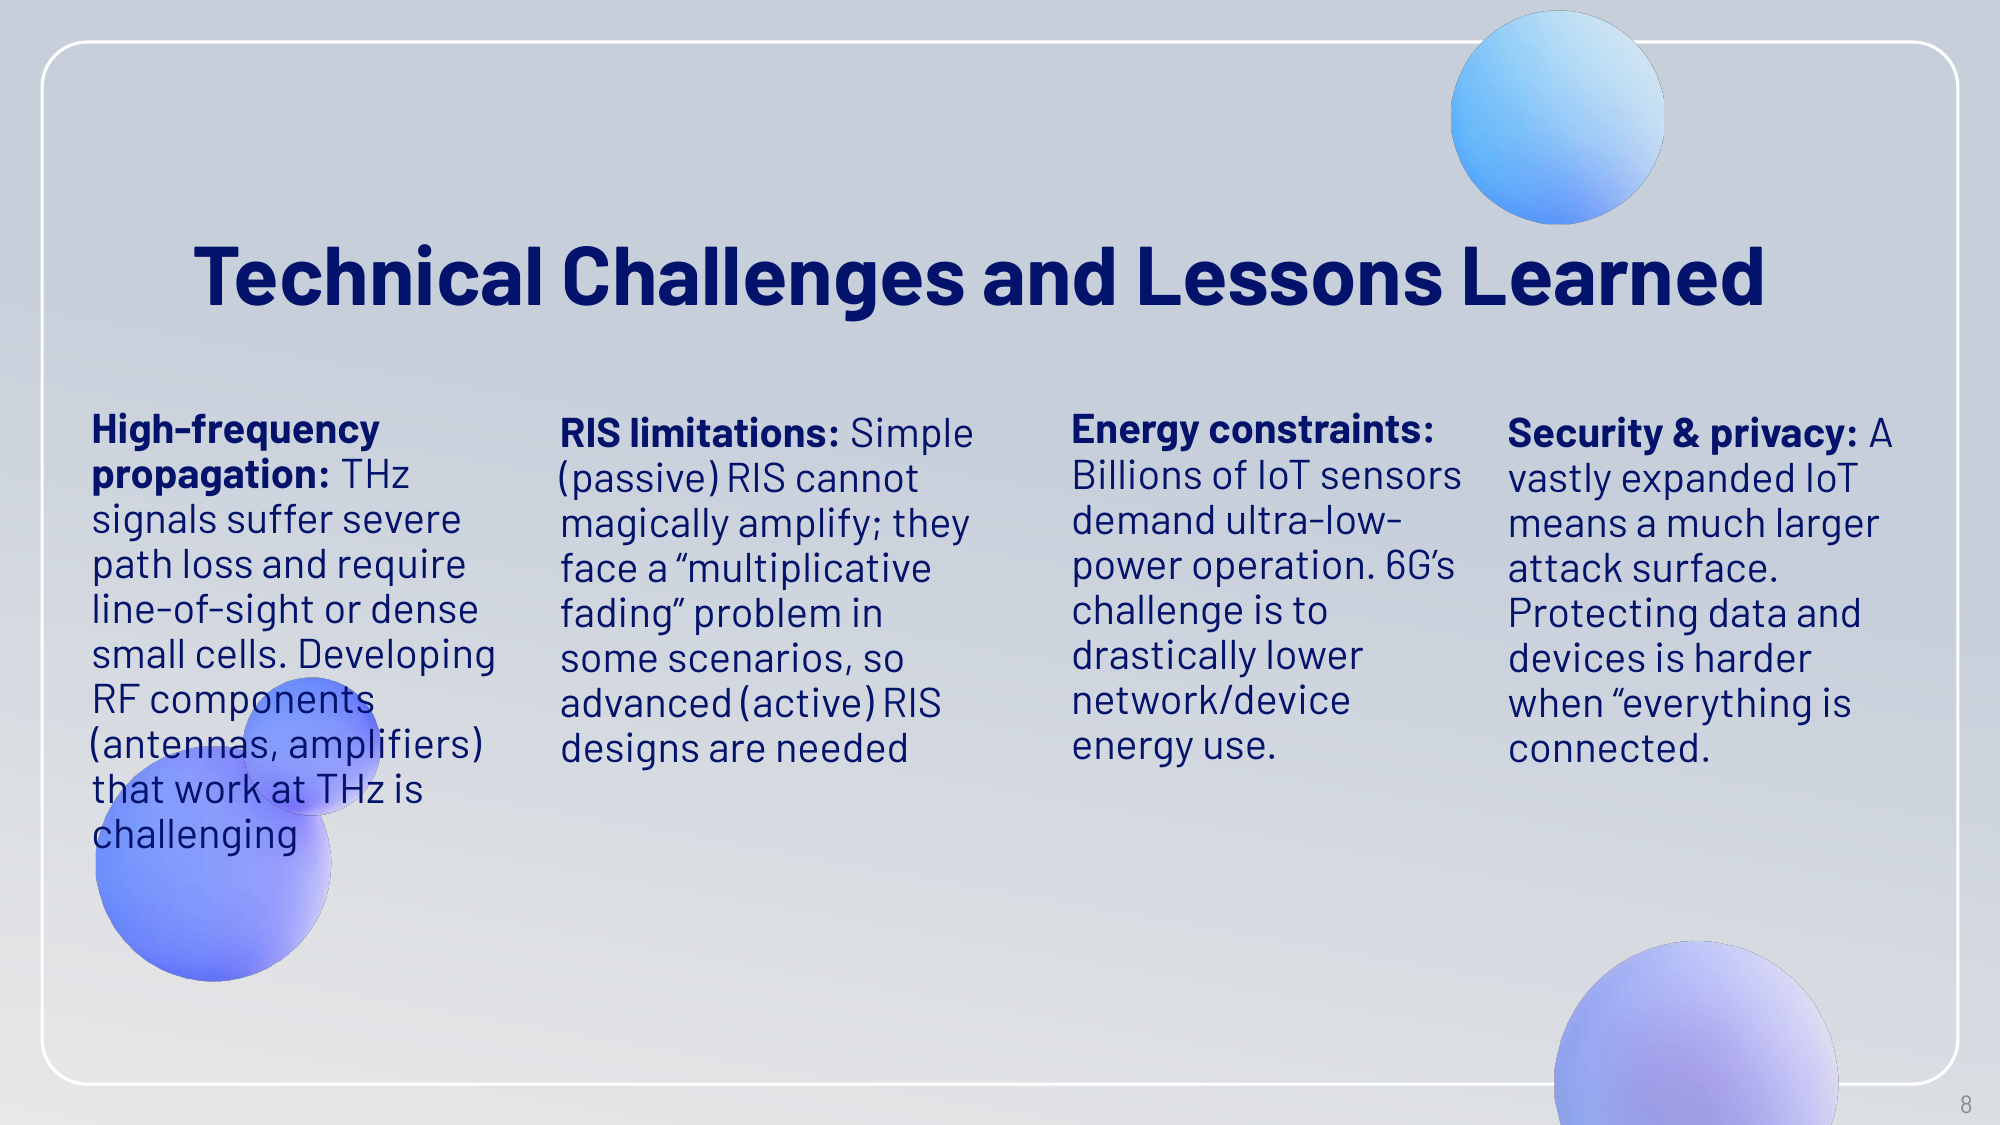

# Technical Challenges and Lessons Learned
High-frequency propagation: THz signals suffer severe path loss and require line-of-sight or dense small cells. Developing RF components (antennas, amplifiers) that work at THz is challenging
Energy constraints: Billions of IoT sensors demand ultra-low-power operation. 6G’s challenge is to drastically lower network/device energy use.
RIS limitations: Simple (passive) RIS cannot magically amplify; they face a “multiplicative fading” problem in some scenarios, so advanced (active) RIS designs are needed
Security & privacy: A vastly expanded IoT means a much larger attack surface. Protecting data and devices is harder when “everything is connected.
8